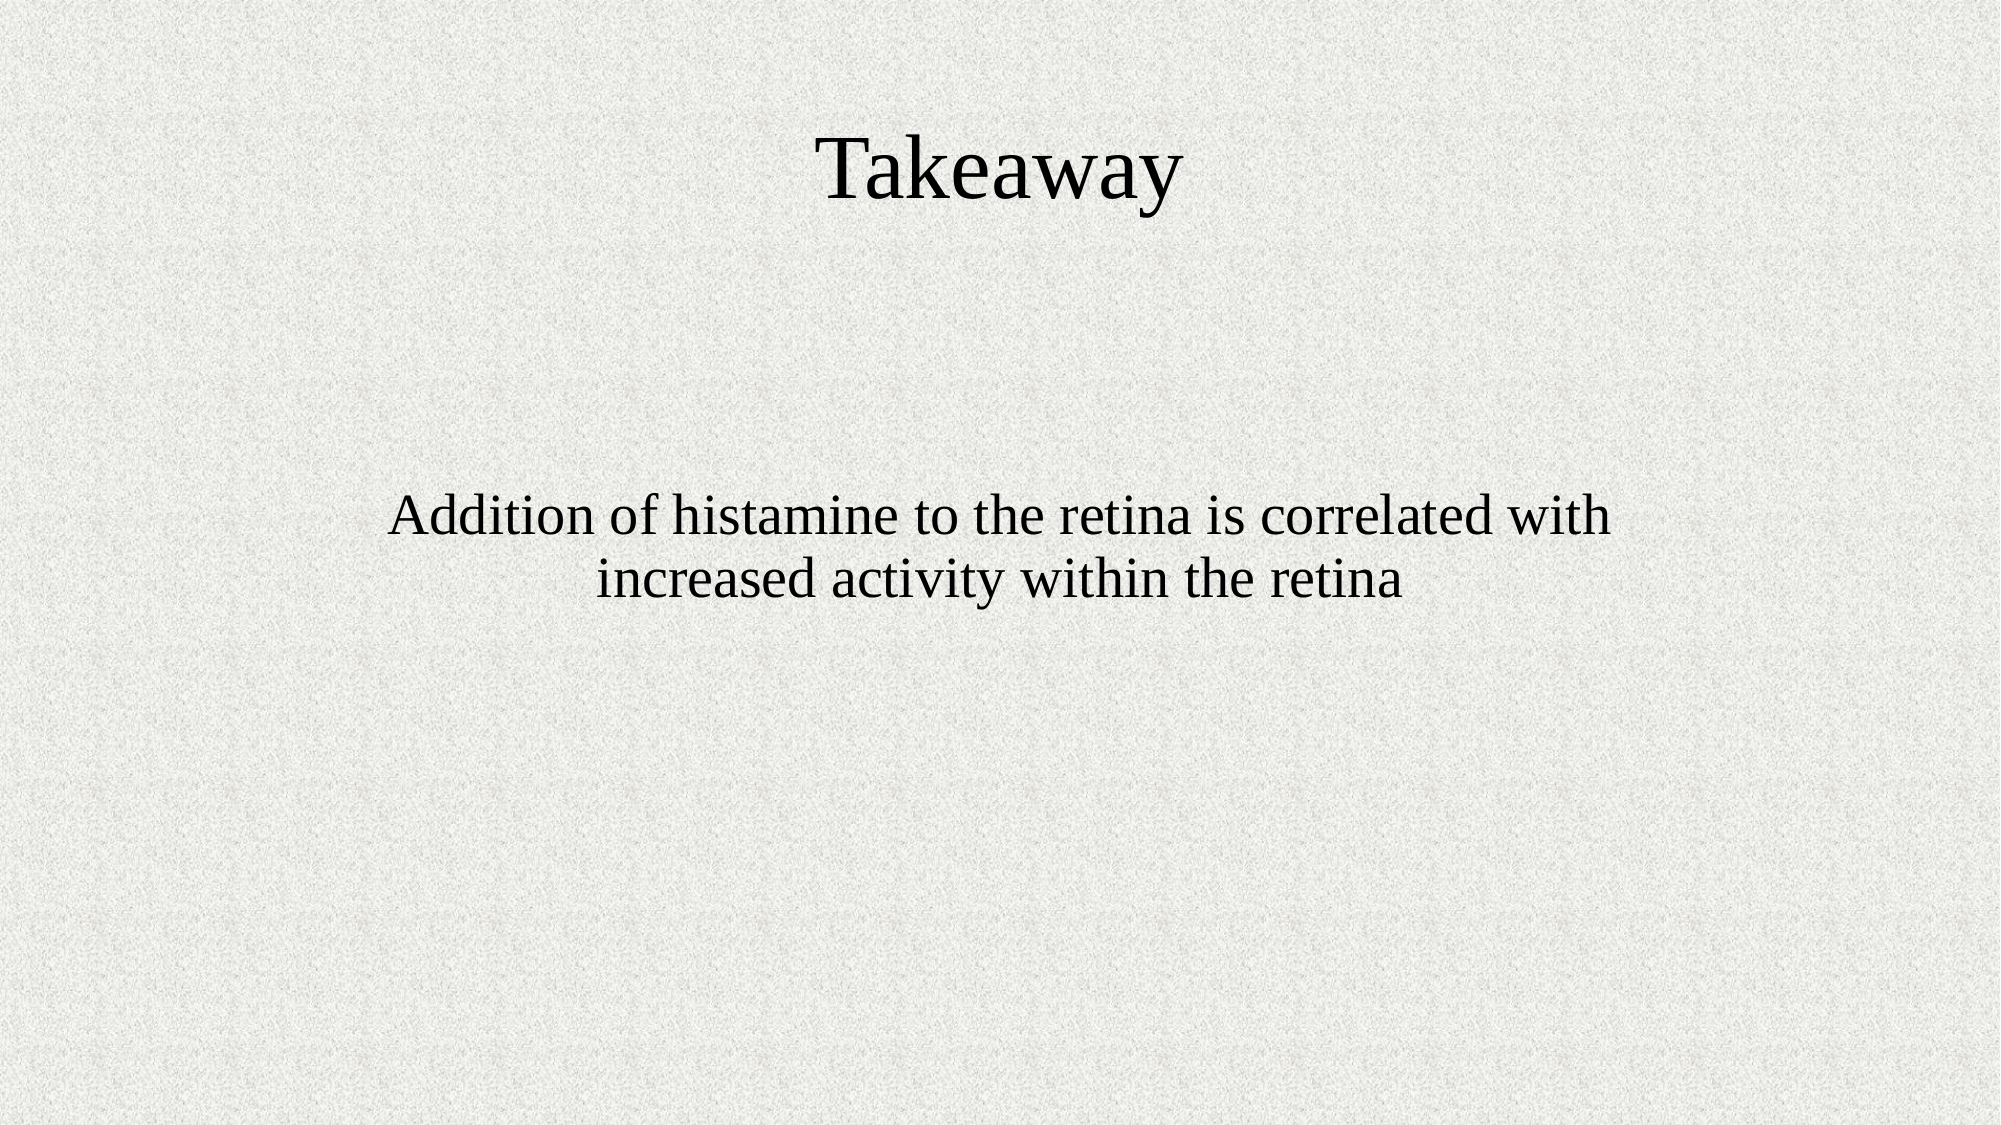

# Takeaway
Addition of histamine to the retina is correlated with increased activity within the retina